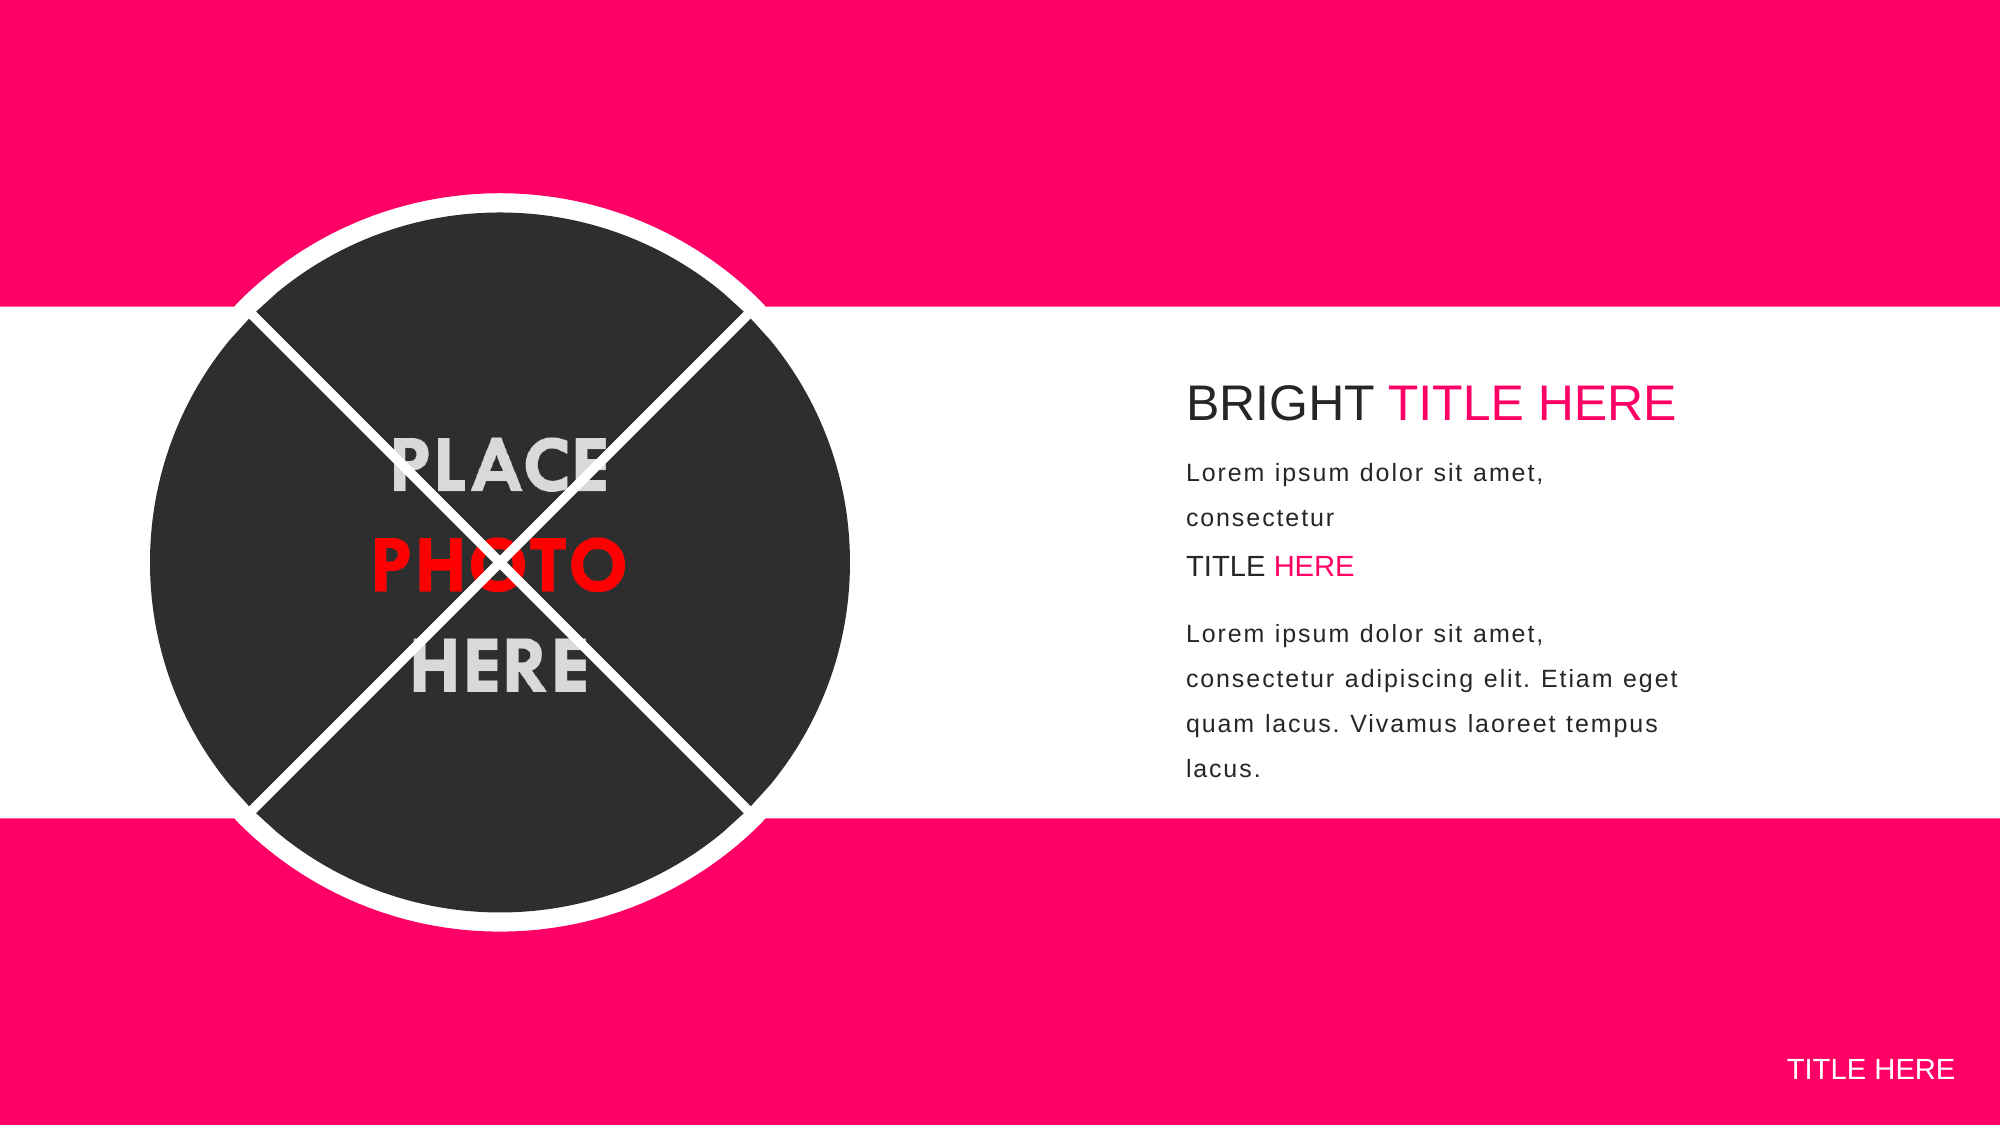

BRIGHT TITLE HERE
Lorem ipsum dolor sit amet, consectetur
TITLE HERE
Lorem ipsum dolor sit amet, consectetur adipiscing elit. Etiam eget quam lacus. Vivamus laoreet tempus lacus.
TITLE HERE